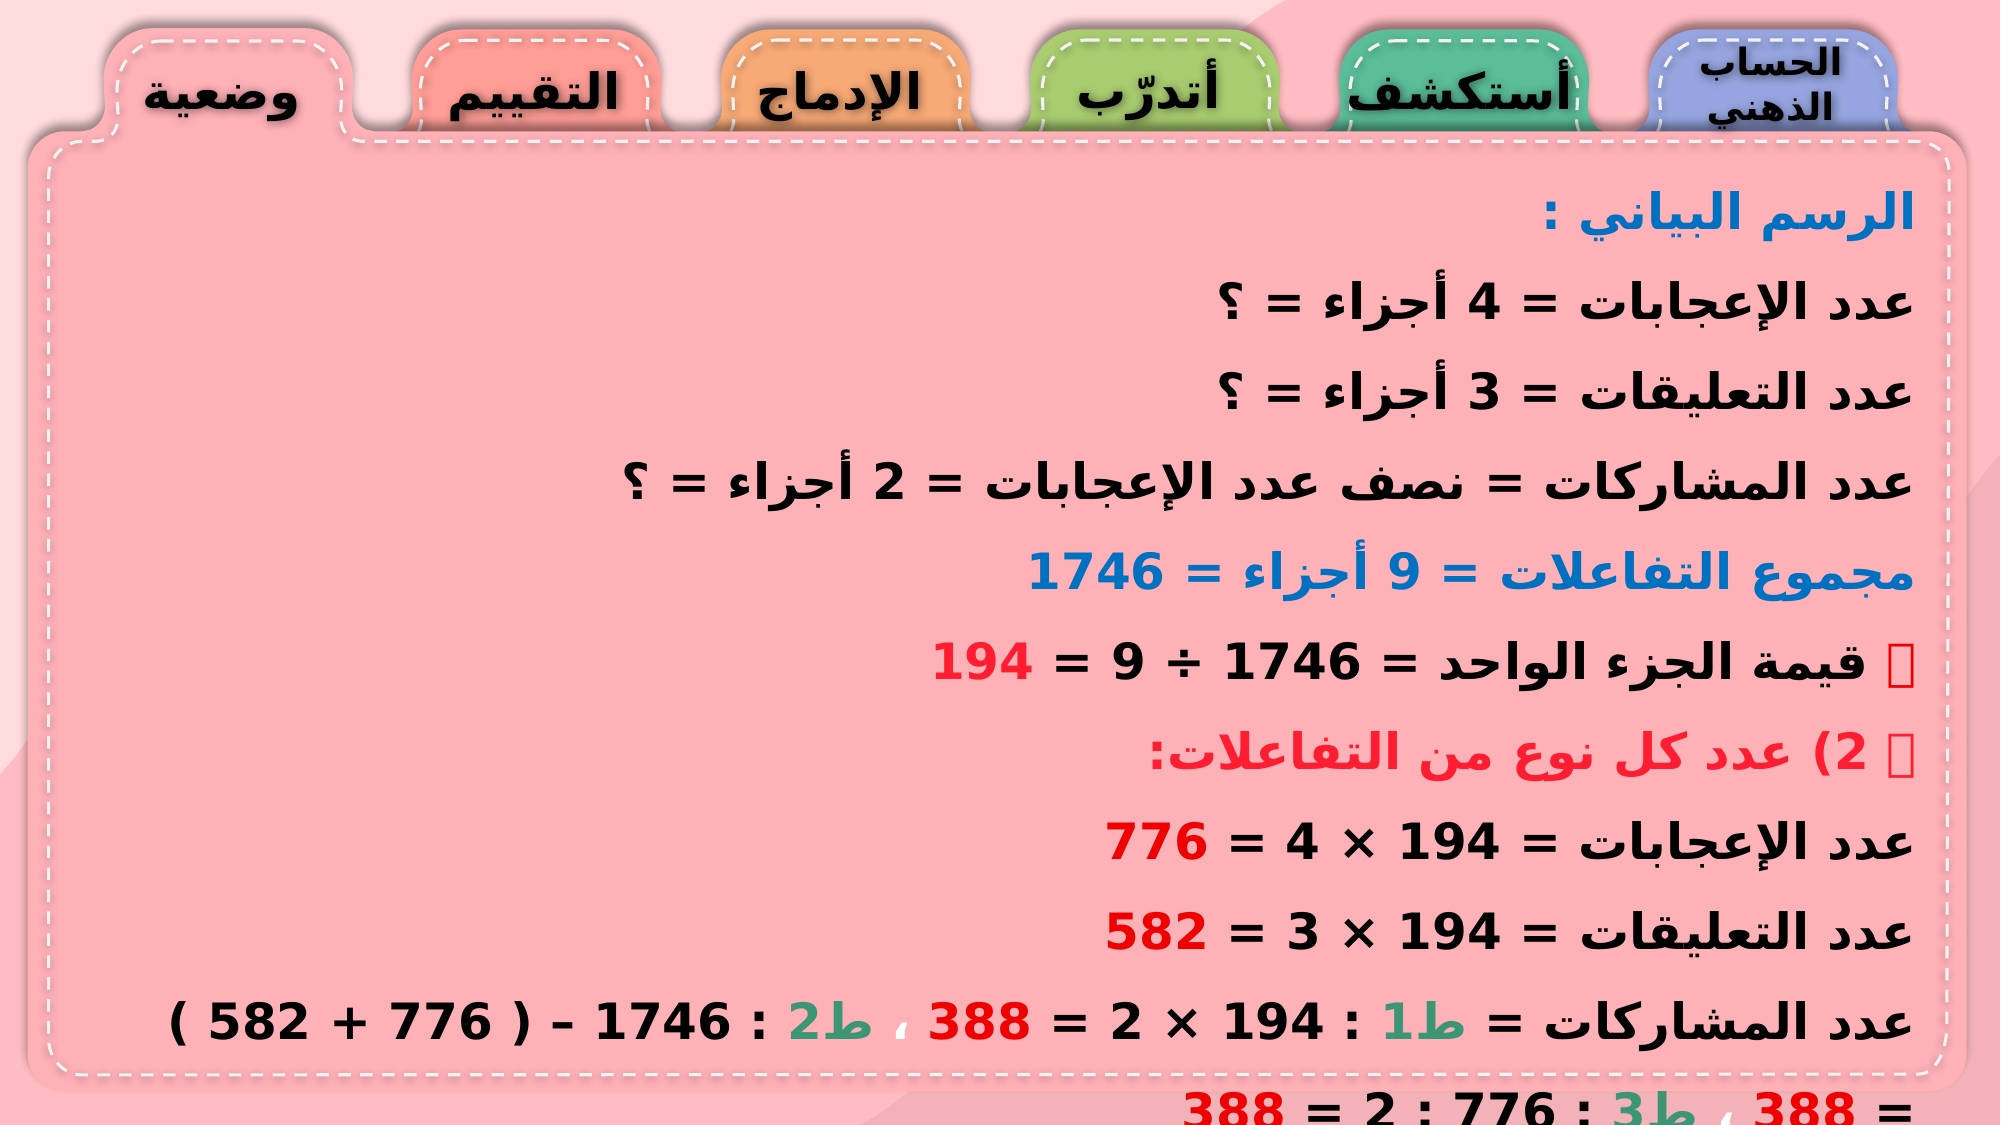

الحساب
الذهني
أتدرّب
وضعية
التقييم
الإدماج
أستكشف
الرسم البياني :
عدد الإعجابات = 4 أجزاء = ؟
عدد التعليقات = 3 أجزاء = ؟
عدد المشاركات = نصف عدد الإعجابات = 2 أجزاء = ؟
مجموع التفاعلات = 9 أجزاء = 1746
🔸 قيمة الجزء الواحد = 1746 ÷ 9 = 194
🟩 2) عدد كل نوع من التفاعلات:
عدد الإعجابات = 194 × 4 = 776
عدد التعليقات = 194 × 3 = 582
عدد المشاركات = ط1 : 194 × 2 = 388 ، ط2 : 1746 – ( 776 + 582 ) = 388 ، ط3 : 776 : 2 = 388